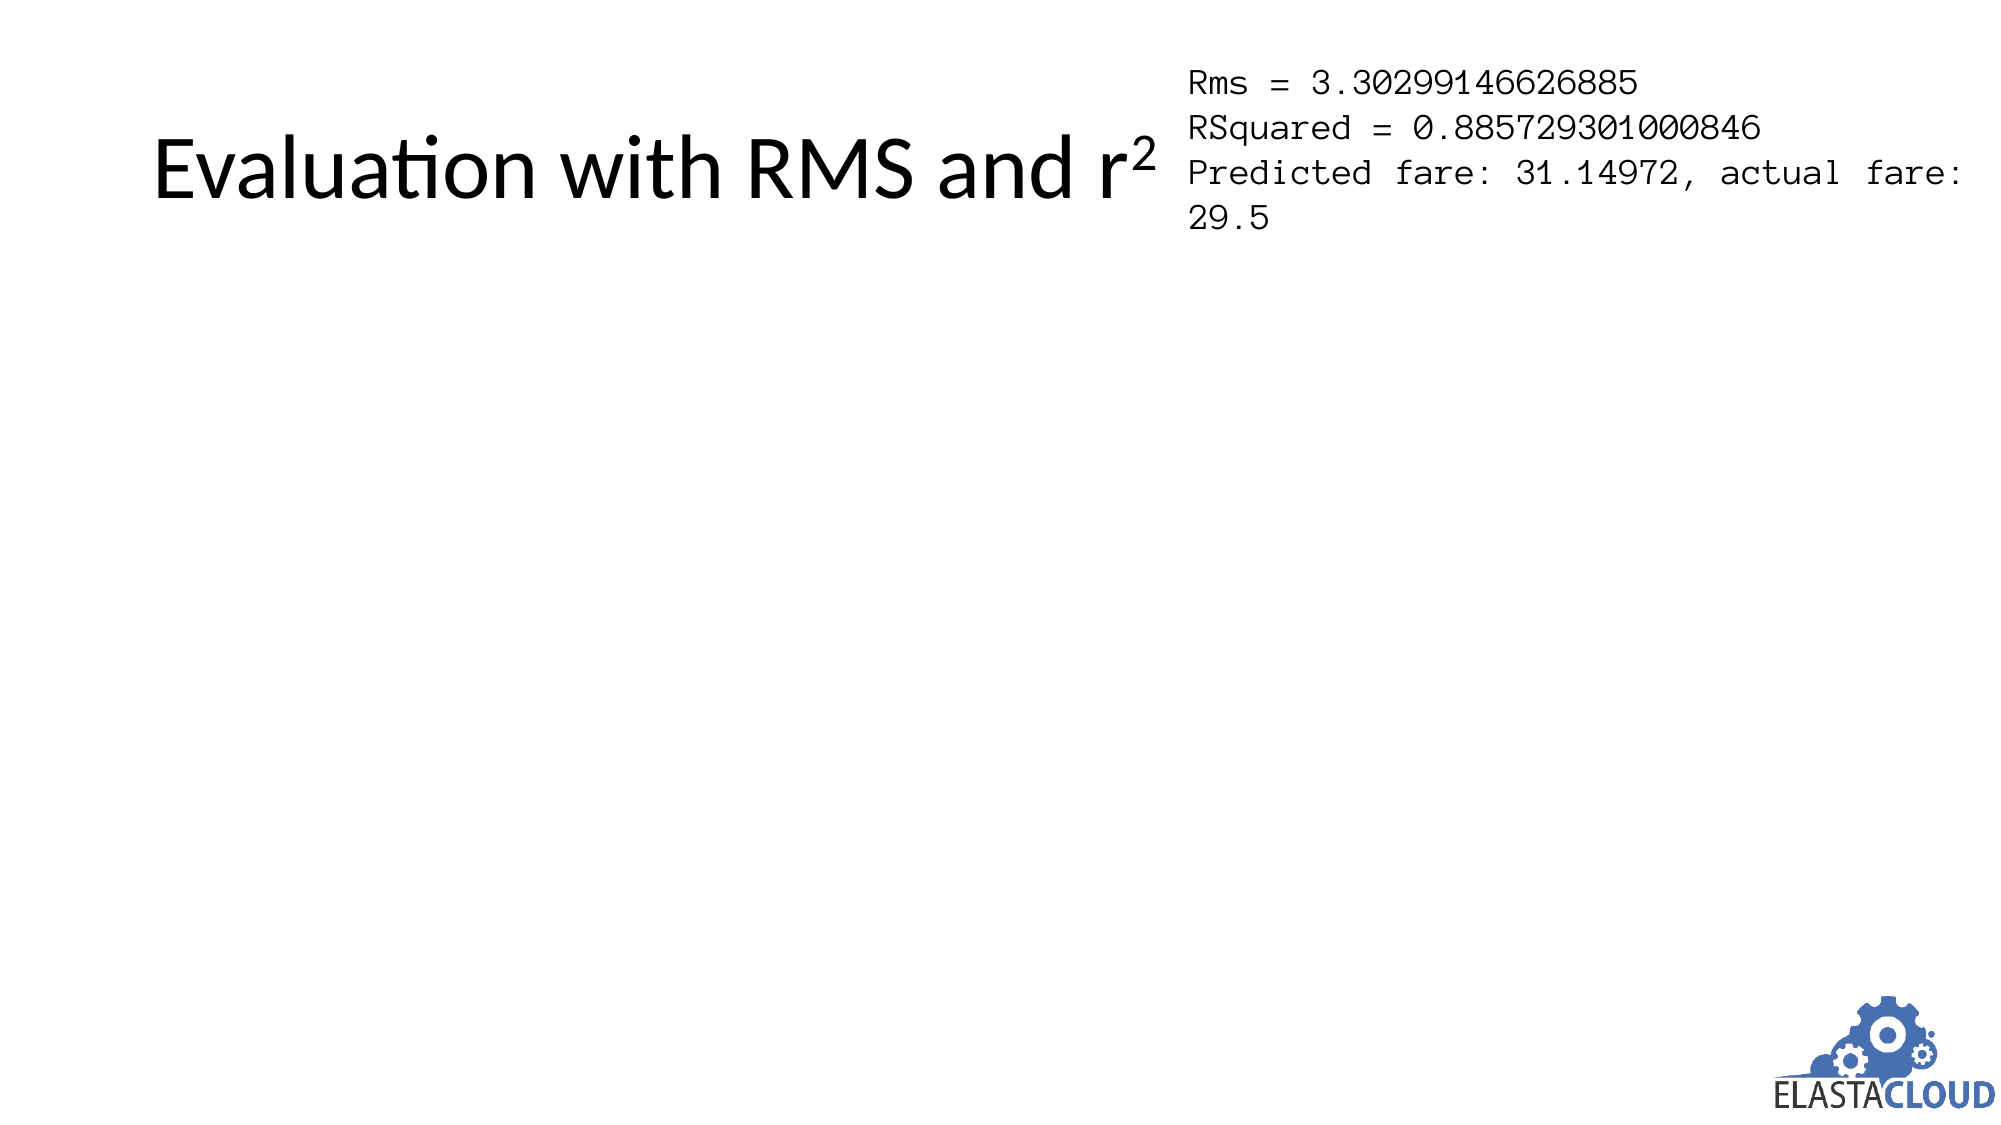

Rms = 3.30299146626885
RSquared = 0.885729301000846
Predicted fare: 31.14972, actual fare: 29.5
# Evaluation with RMS and r2